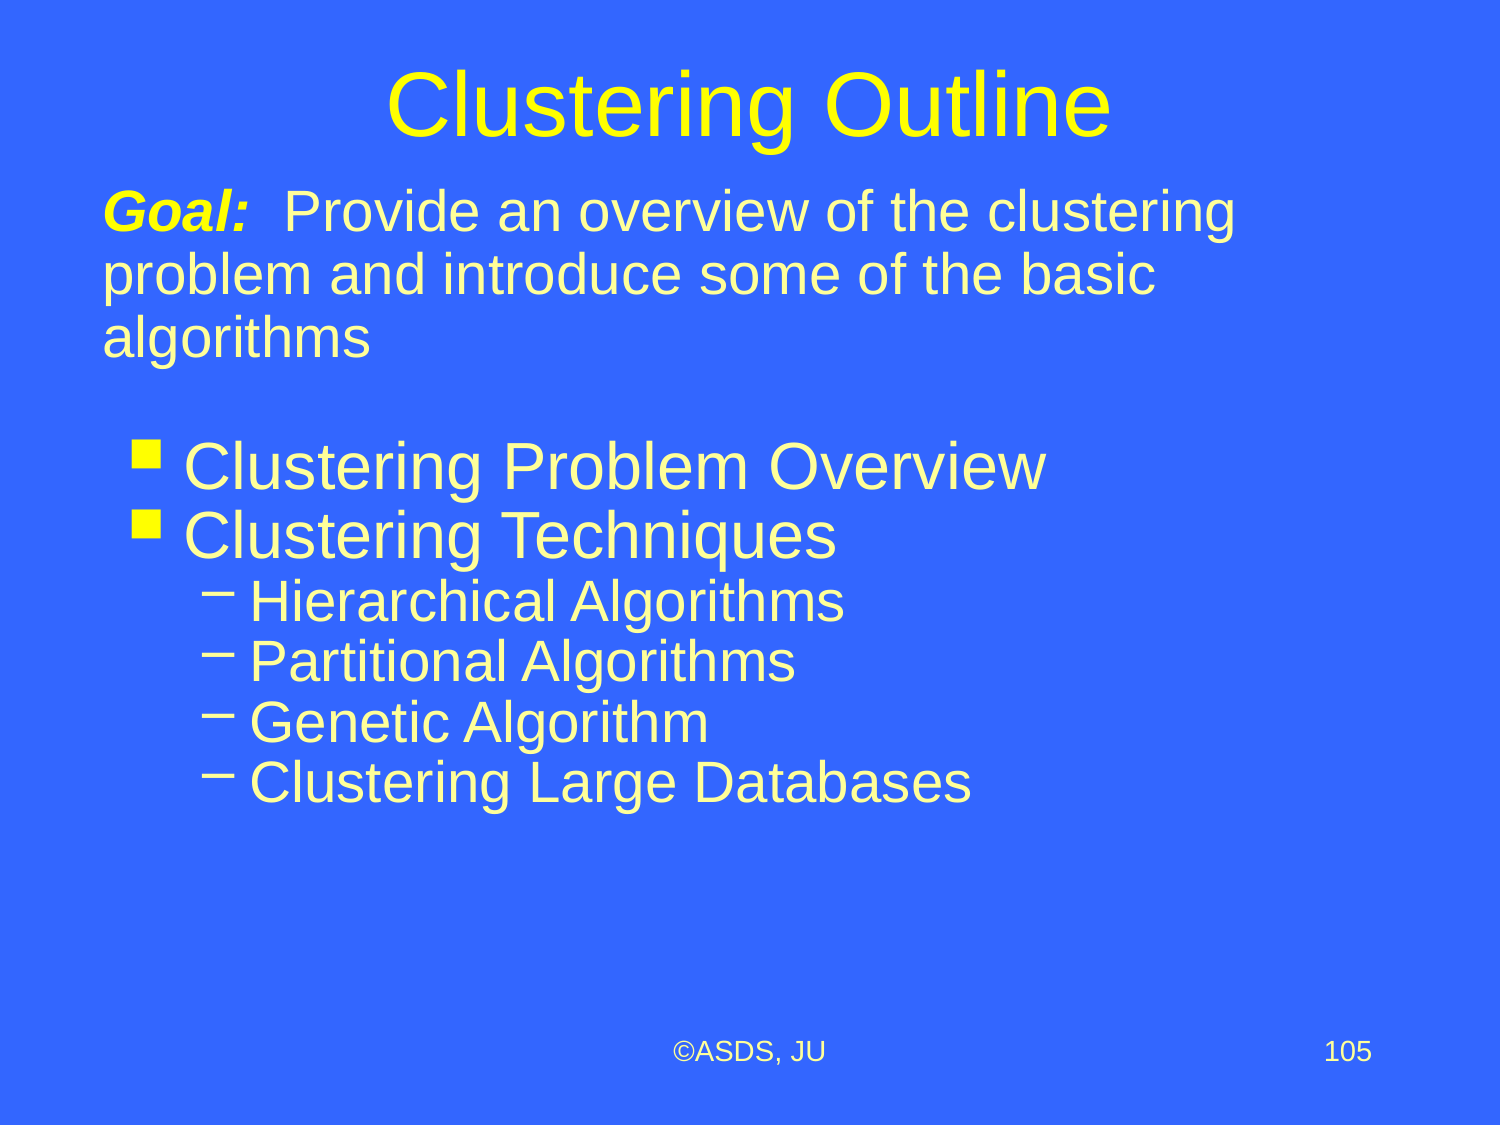

# Clustering Outline
Goal:  Provide an overview of the clustering problem and introduce some of the basic algorithms

Clustering Problem Overview
Clustering Techniques
Hierarchical Algorithms
Partitional Algorithms
Genetic Algorithm
Clustering Large Databases

©ASDS, JU
105